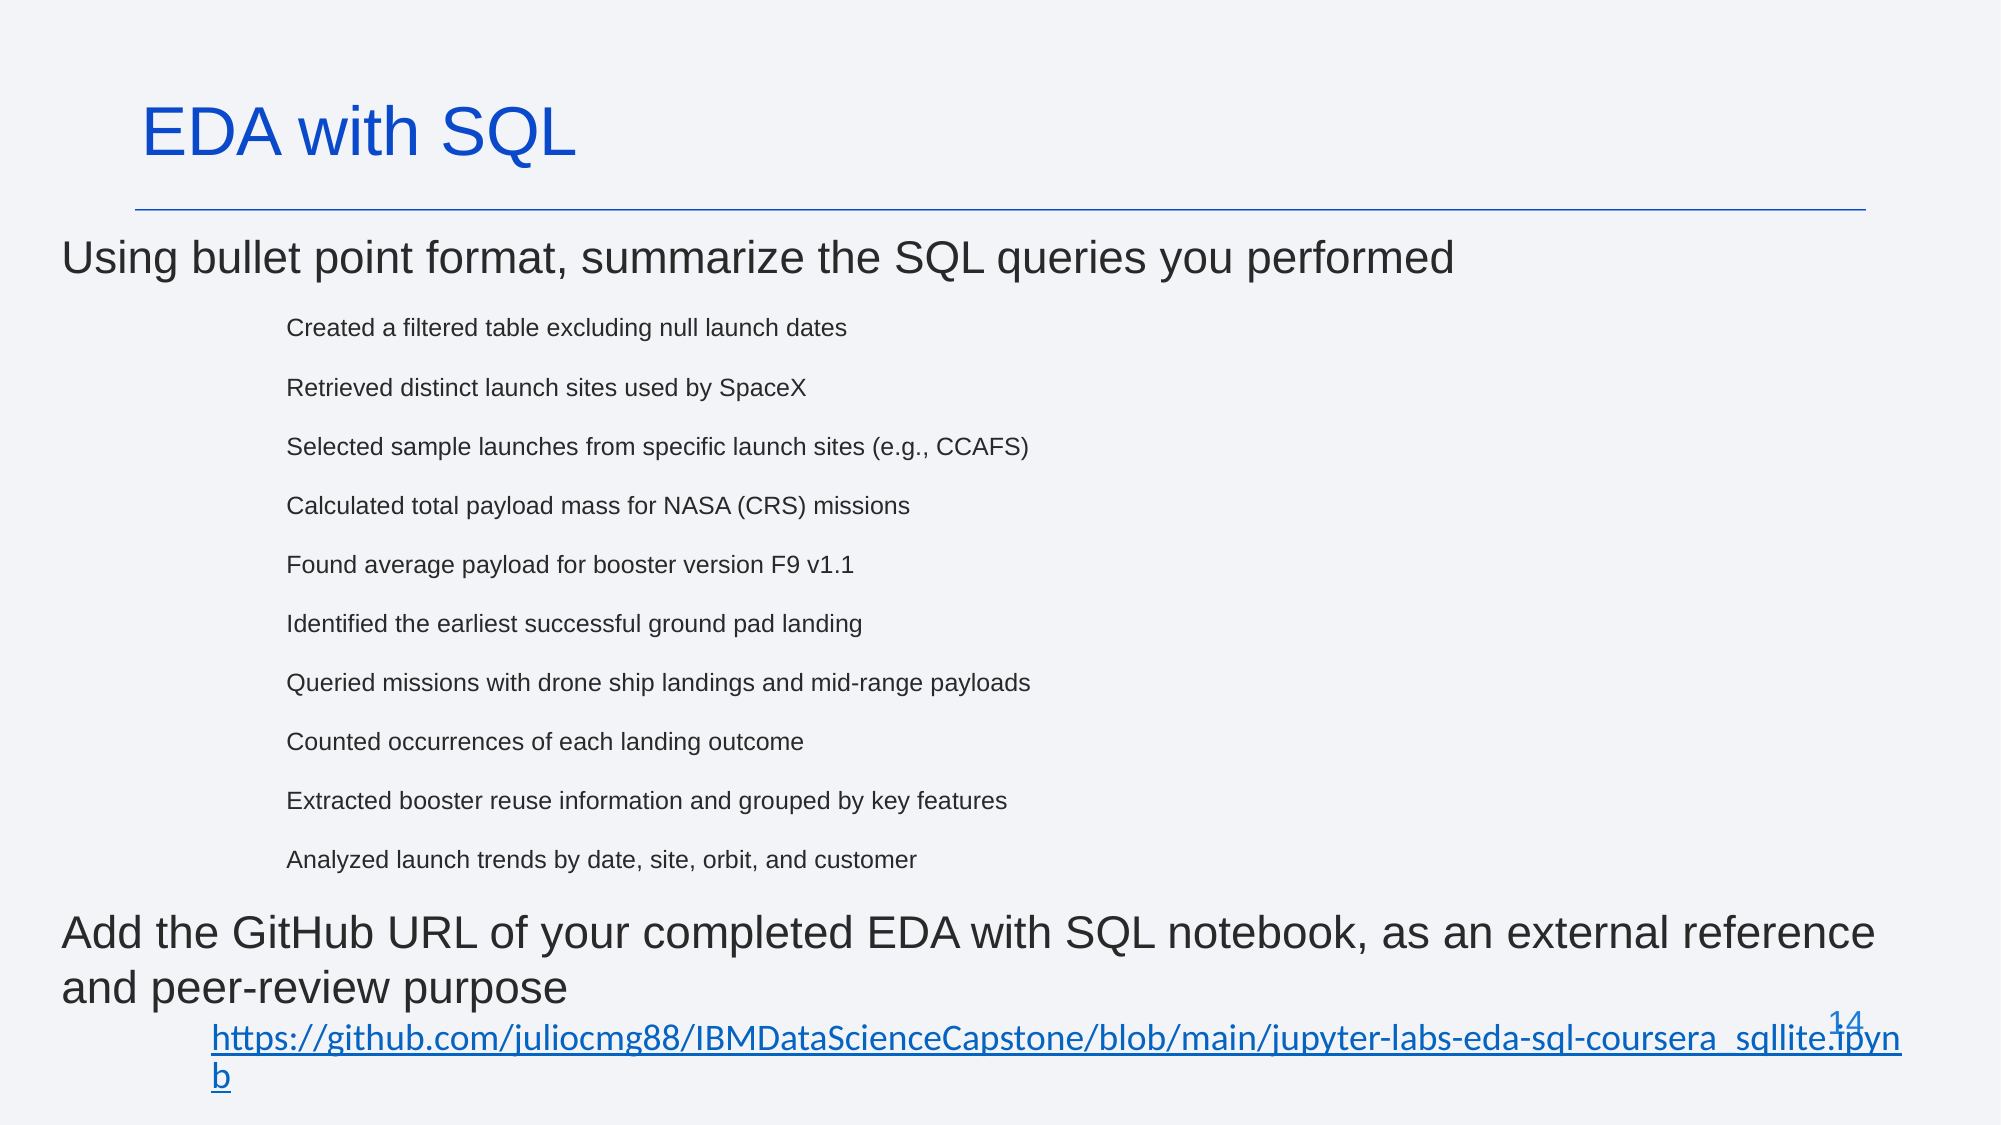

EDA with SQL
Using bullet point format, summarize the SQL queries you performed
Created a filtered table excluding null launch dates
Retrieved distinct launch sites used by SpaceX
Selected sample launches from specific launch sites (e.g., CCAFS)
Calculated total payload mass for NASA (CRS) missions
Found average payload for booster version F9 v1.1
Identified the earliest successful ground pad landing
Queried missions with drone ship landings and mid-range payloads
Counted occurrences of each landing outcome
Extracted booster reuse information and grouped by key features
Analyzed launch trends by date, site, orbit, and customer
Add the GitHub URL of your completed EDA with SQL notebook, as an external reference and peer-review purpose
https://github.com/juliocmg88/IBMDataScienceCapstone/blob/main/jupyter-labs-eda-sql-coursera_sqllite.ipynb

14